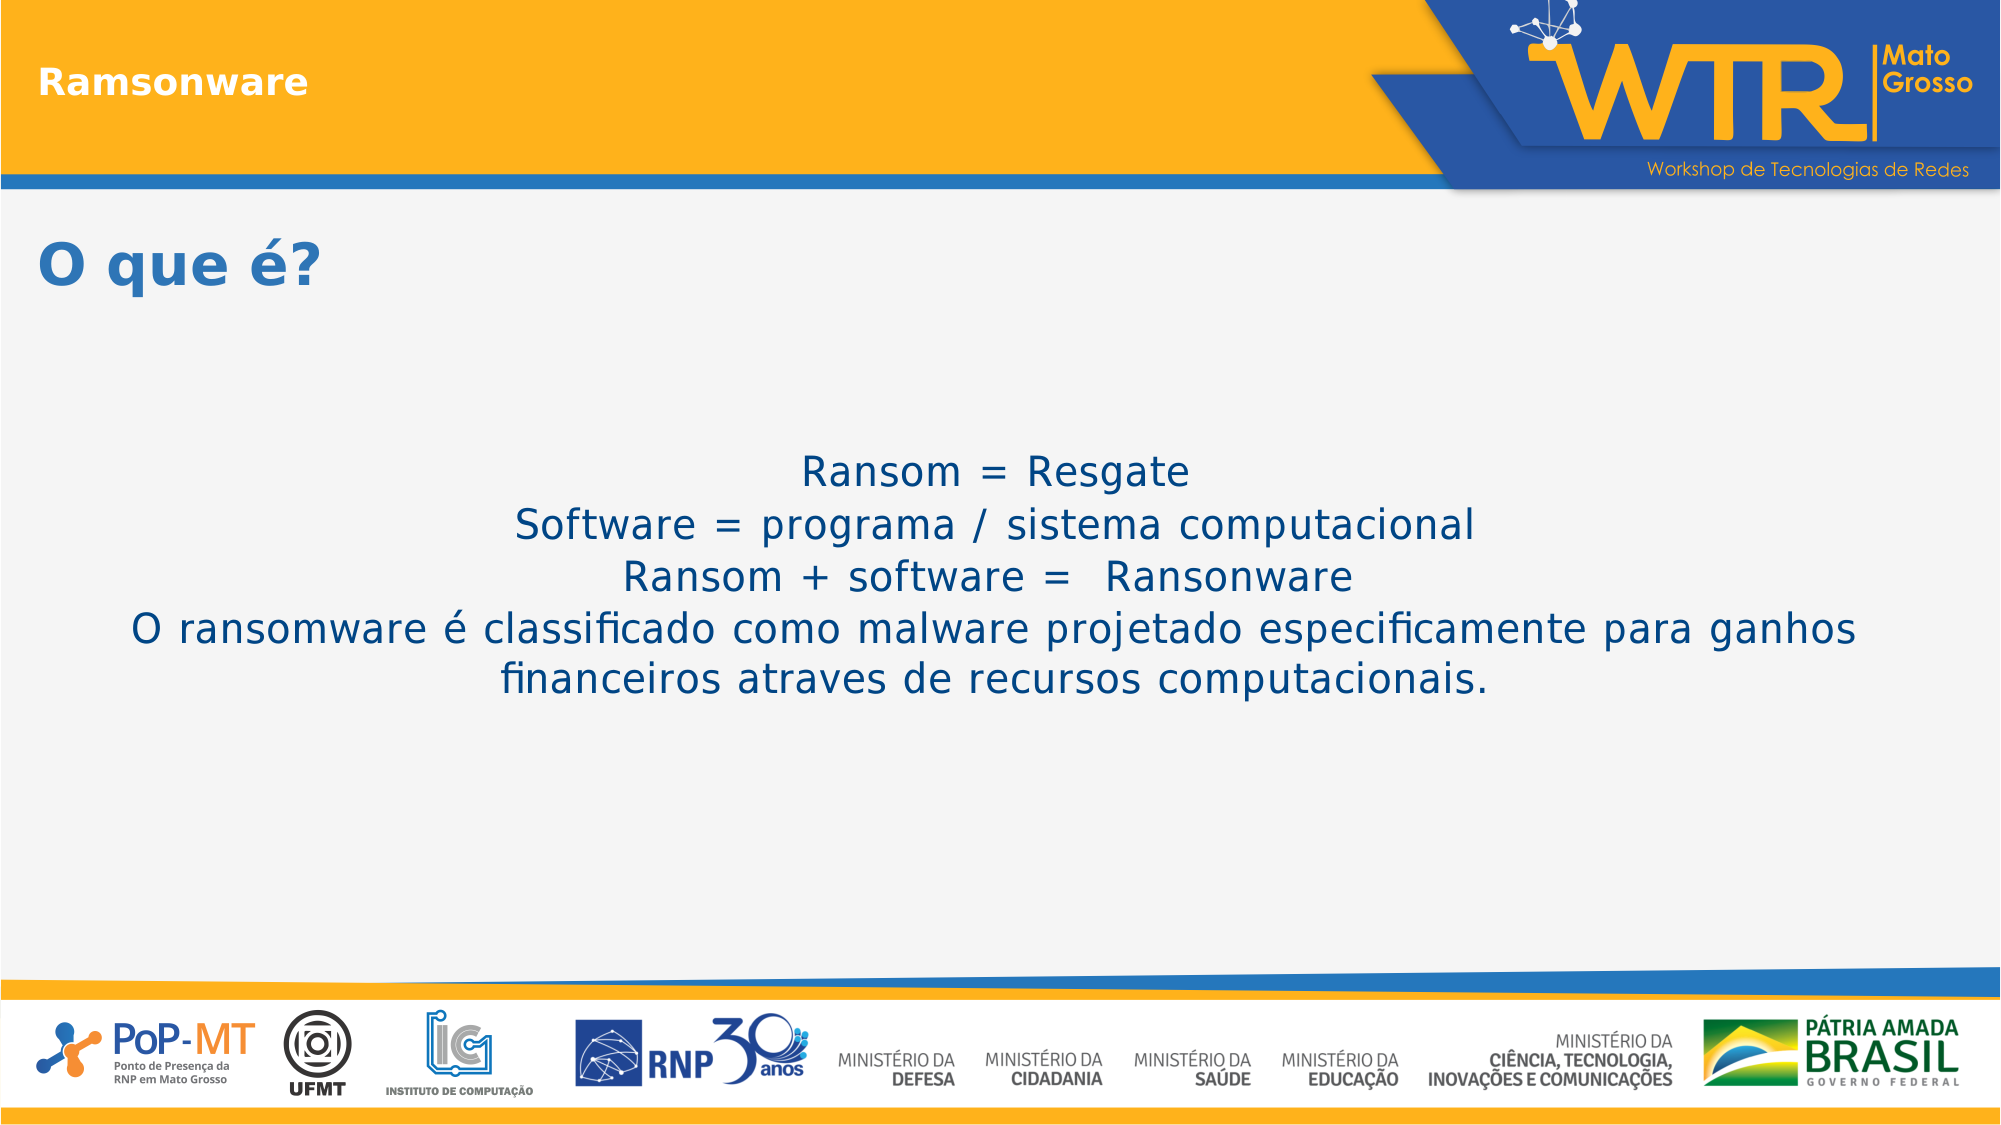

Ramsonware
O que é?

Ransom = Resgate
Software = programa / sistema computacional
Ransom + software =  Ransonware
O ransomware é classificado como malware projetado especificamente para ganhos financeiros atraves de recursos computacionais.